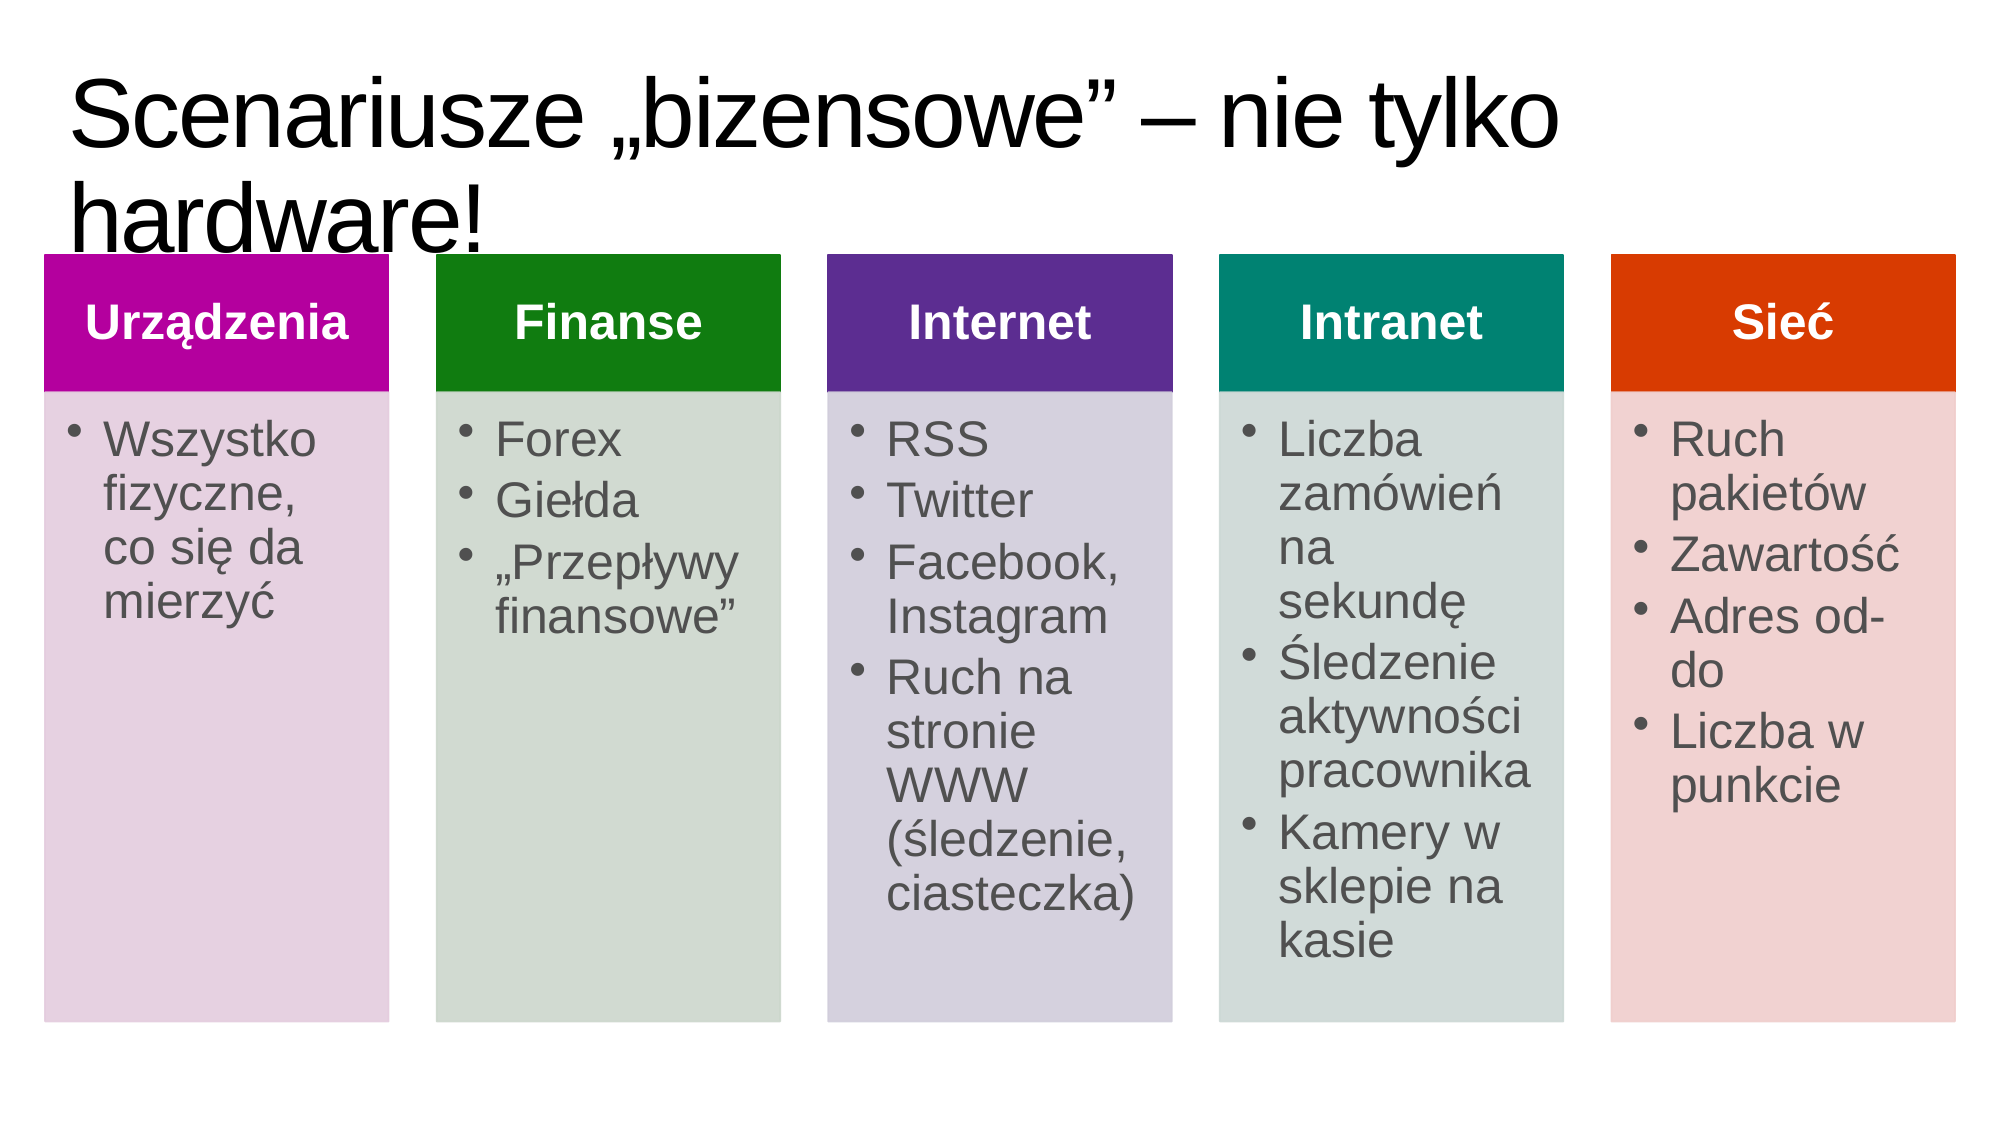

# Scenariusze „bizensowe” – nie tylko hardware!
Urządzenia
Wszystko fizyczne, co się da mierzyć
Finanse
Forex
Giełda
„Przepływy finansowe”
Internet
RSS
Twitter
Facebook, Instagram
Ruch na stronie WWW (śledzenie, ciasteczka)
Intranet
Liczba zamówień na sekundę
Śledzenie aktywności pracownika
Kamery w sklepie na kasie
Sieć
Ruch pakietów
Zawartość
Adres od-do
Liczba w punkcie